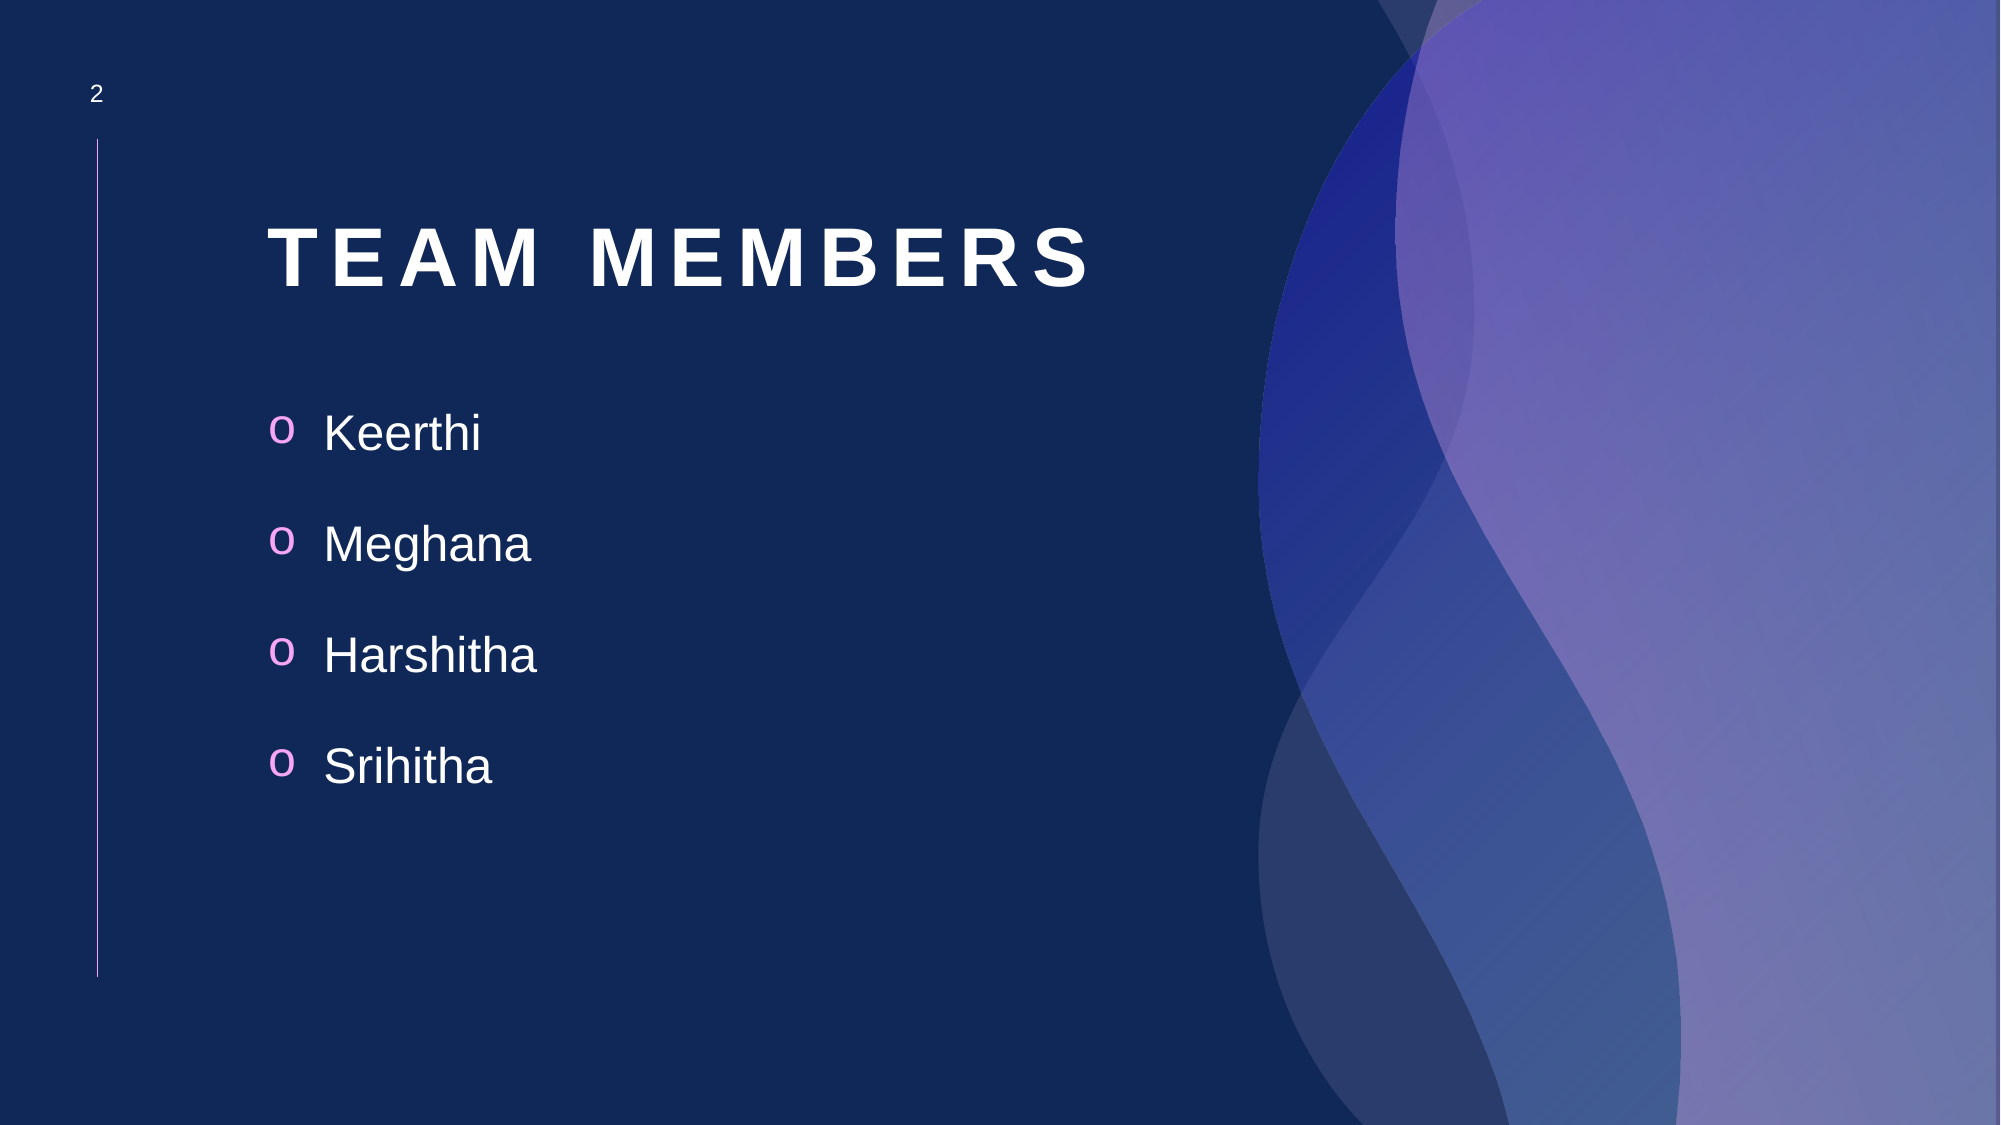

2
# TeaM MEmbers
Keerthi
Meghana
Harshitha
Srihitha